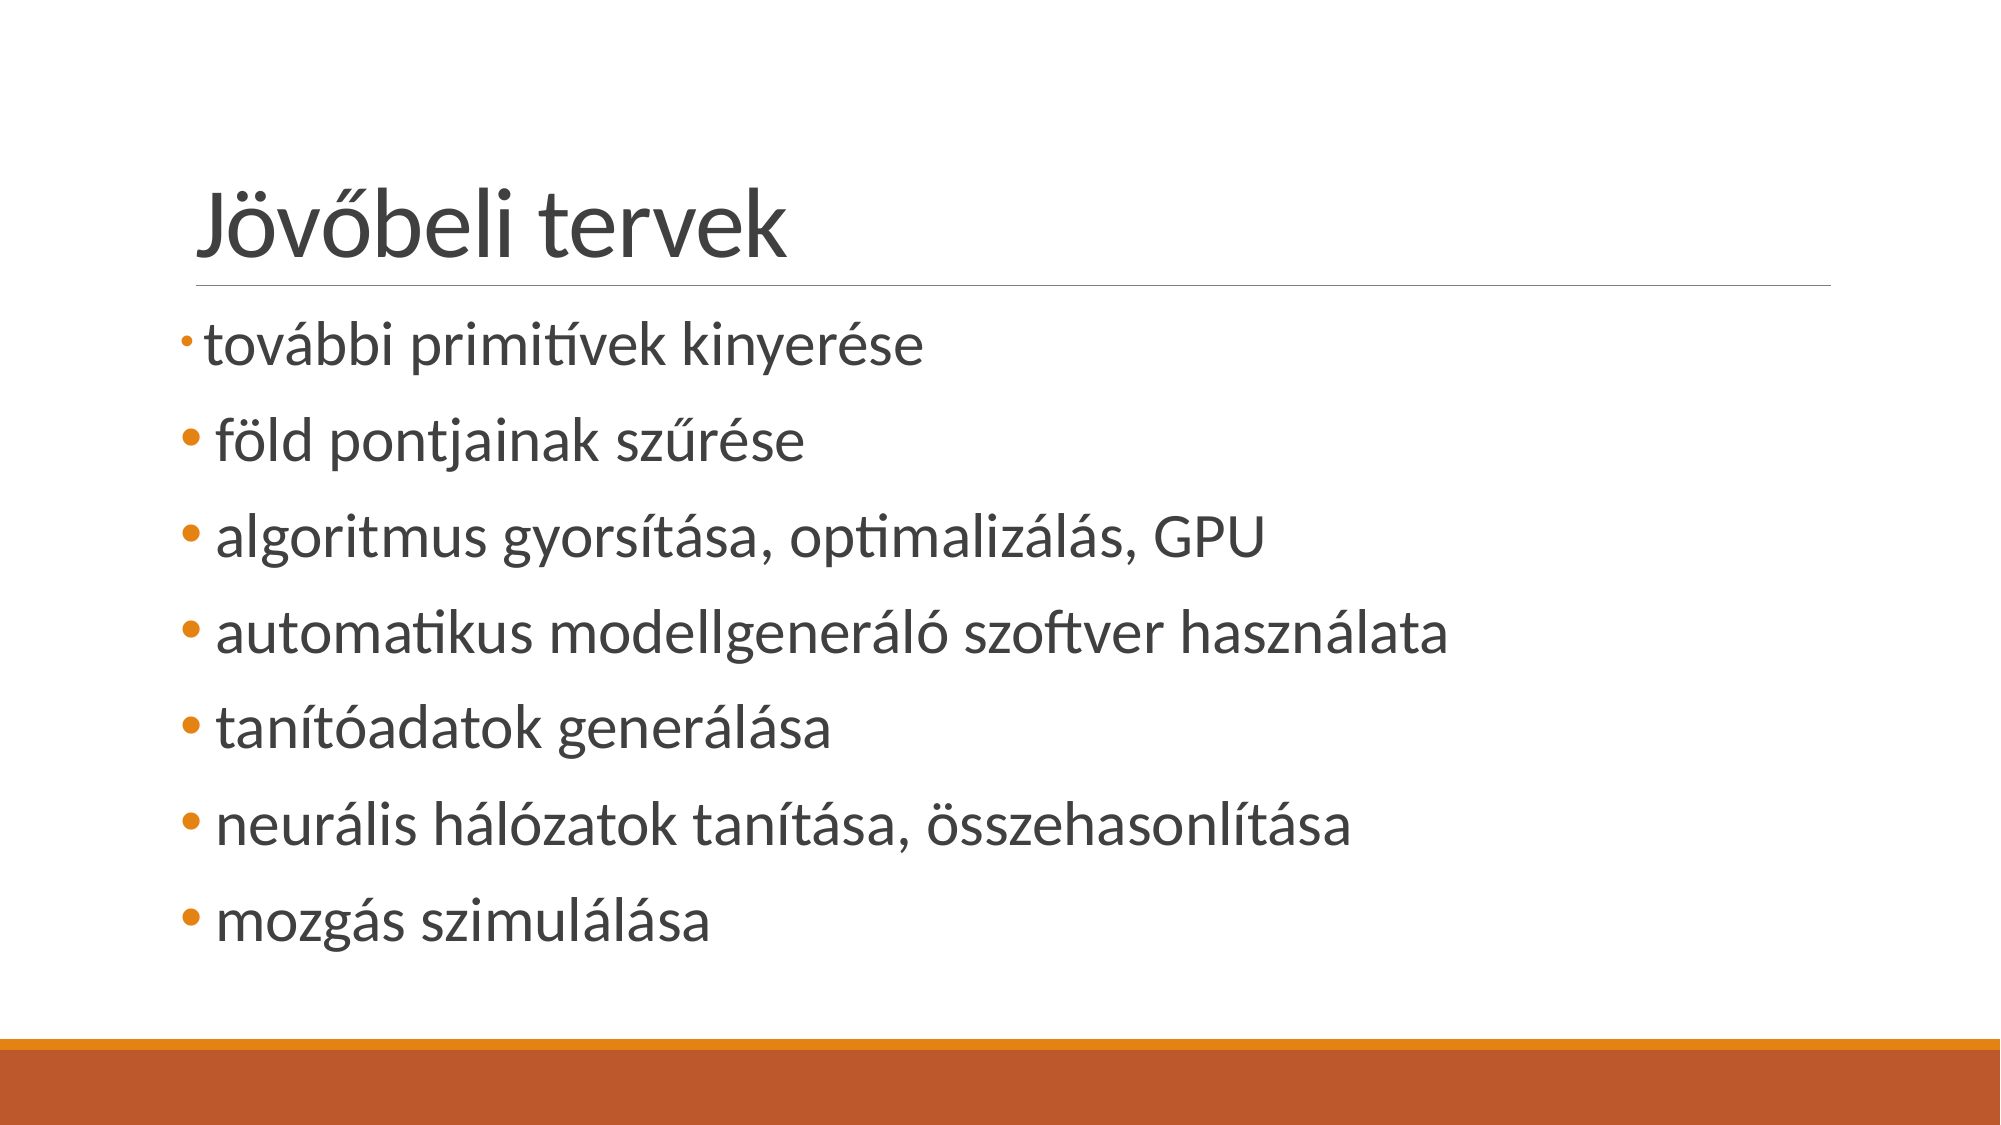

# Jövőbeli tervek
 további primitívek kinyerése
 föld pontjainak szűrése
 algoritmus gyorsítása, optimalizálás, GPU
 automatikus modellgeneráló szoftver használata
 tanítóadatok generálása
 neurális hálózatok tanítása, összehasonlítása
 mozgás szimulálása